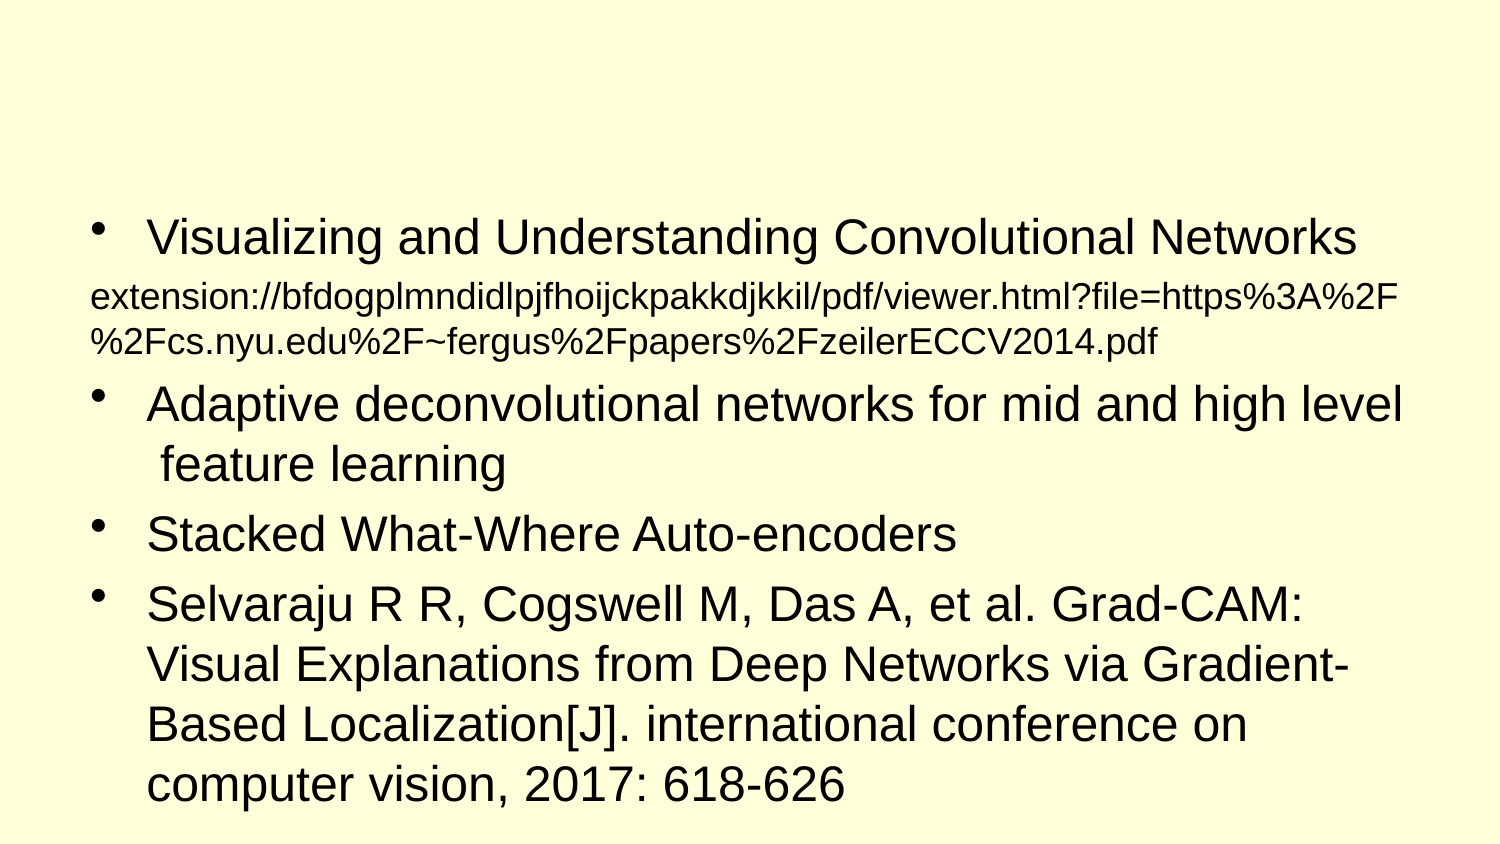

#
Visualizing and Understanding Convolutional Networks
extension://bfdogplmndidlpjfhoijckpakkdjkkil/pdf/viewer.html?file=https%3A%2F%2Fcs.nyu.edu%2F~fergus%2Fpapers%2FzeilerECCV2014.pdf
Adaptive deconvolutional networks for mid and high level feature learning
Stacked What-Where Auto-encoders
Selvaraju R R, Cogswell M, Das A, et al. Grad-CAM: Visual Explanations from Deep Networks via Gradient-Based Localization[J]. international conference on computer vision, 2017: 618-626
.